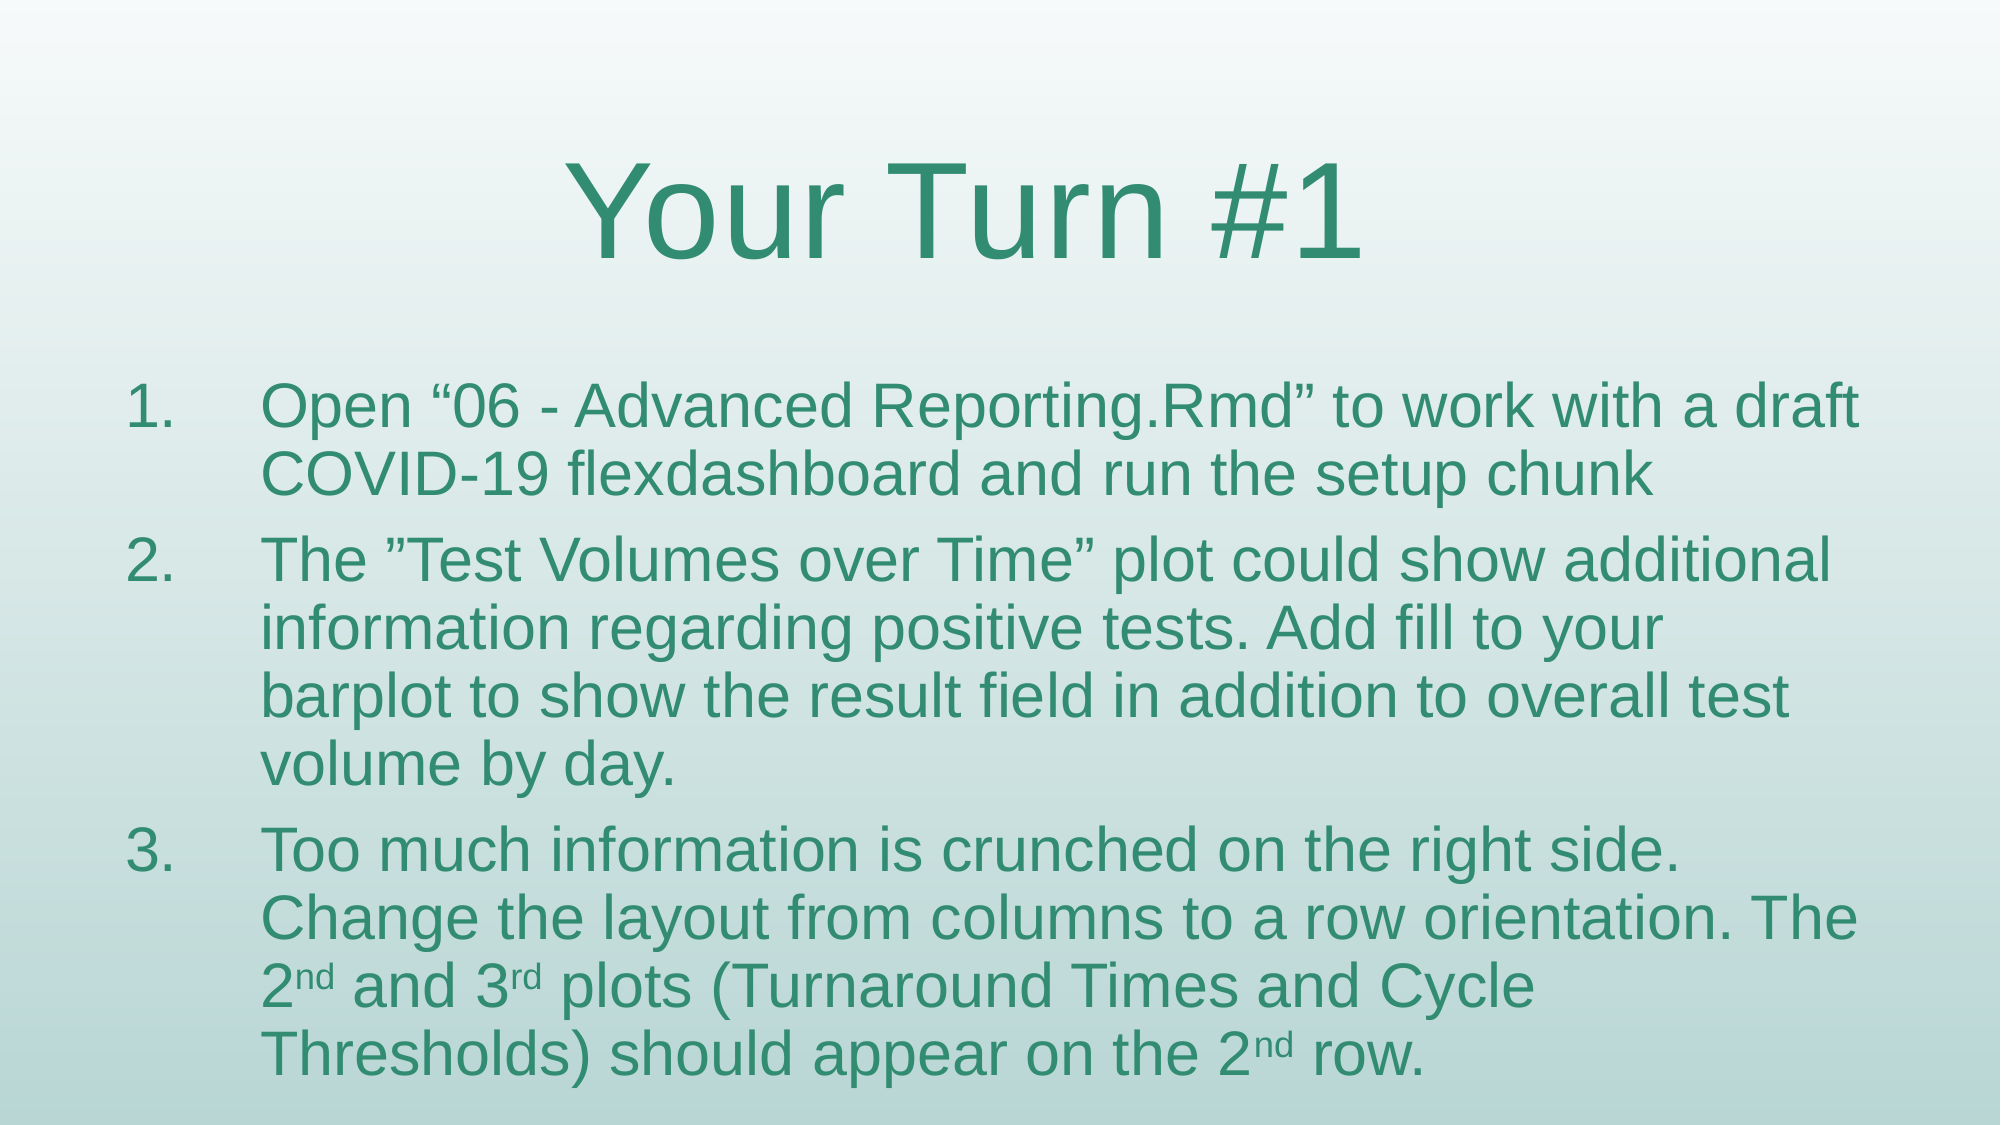

# Your Turn #1
Open “06 - Advanced Reporting.Rmd” to work with a draft COVID-19 flexdashboard and run the setup chunk
The ”Test Volumes over Time” plot could show additional information regarding positive tests. Add fill to your barplot to show the result field in addition to overall test volume by day.
Too much information is crunched on the right side. Change the layout from columns to a row orientation. The 2nd and 3rd plots (Turnaround Times and Cycle Thresholds) should appear on the 2nd row.